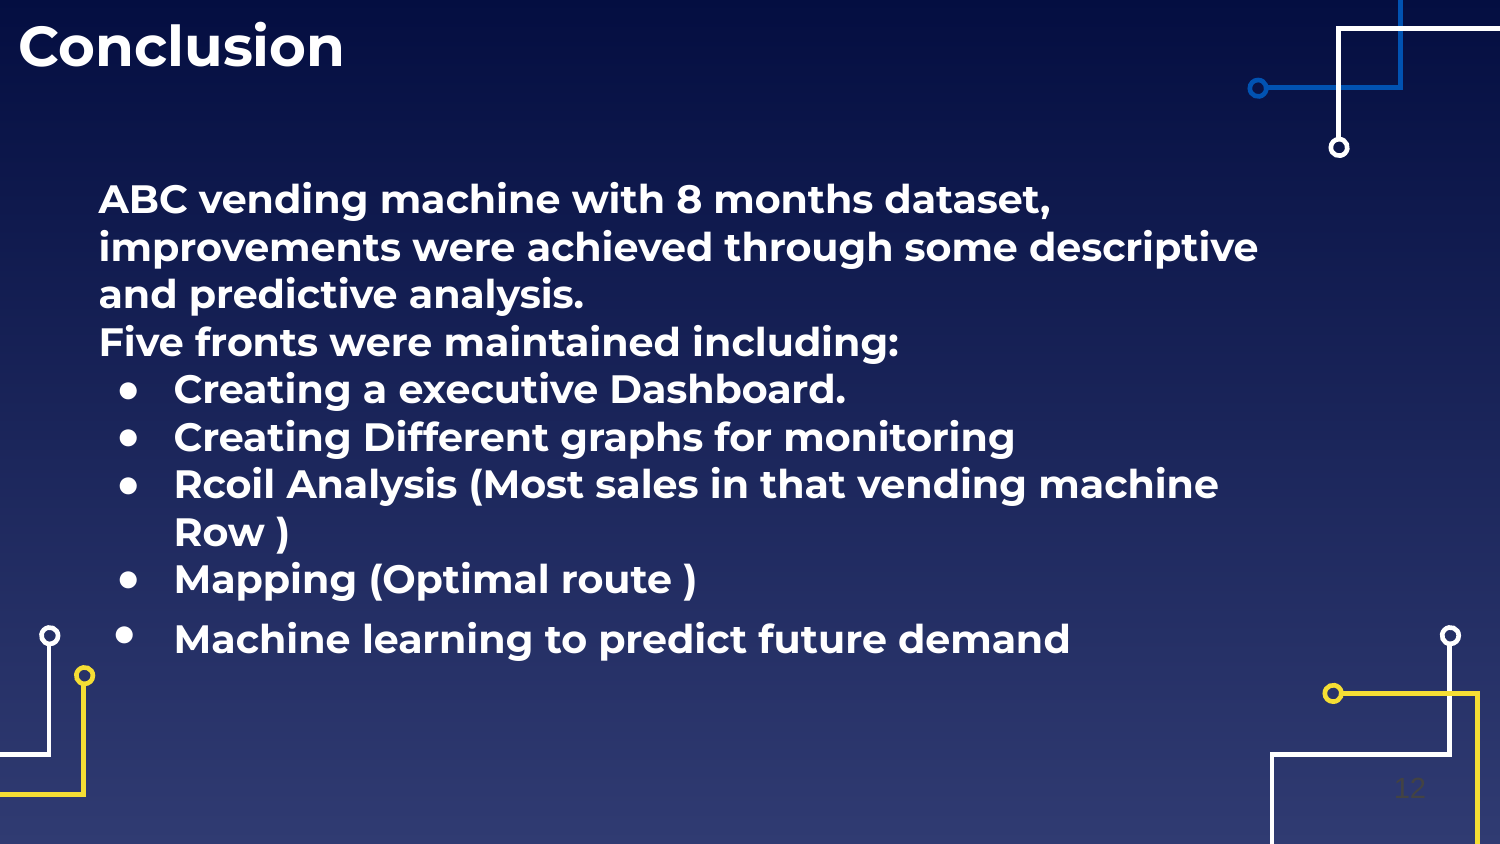

# Conclusion
ABC vending machine with 8 months dataset, improvements were achieved through some descriptive and predictive analysis.
Five fronts were maintained including:
Creating a executive Dashboard.
Creating Different graphs for monitoring
Rcoil Analysis (Most sales in that vending machine Row )
Mapping (Optimal route )
Machine learning to predict future demand
12